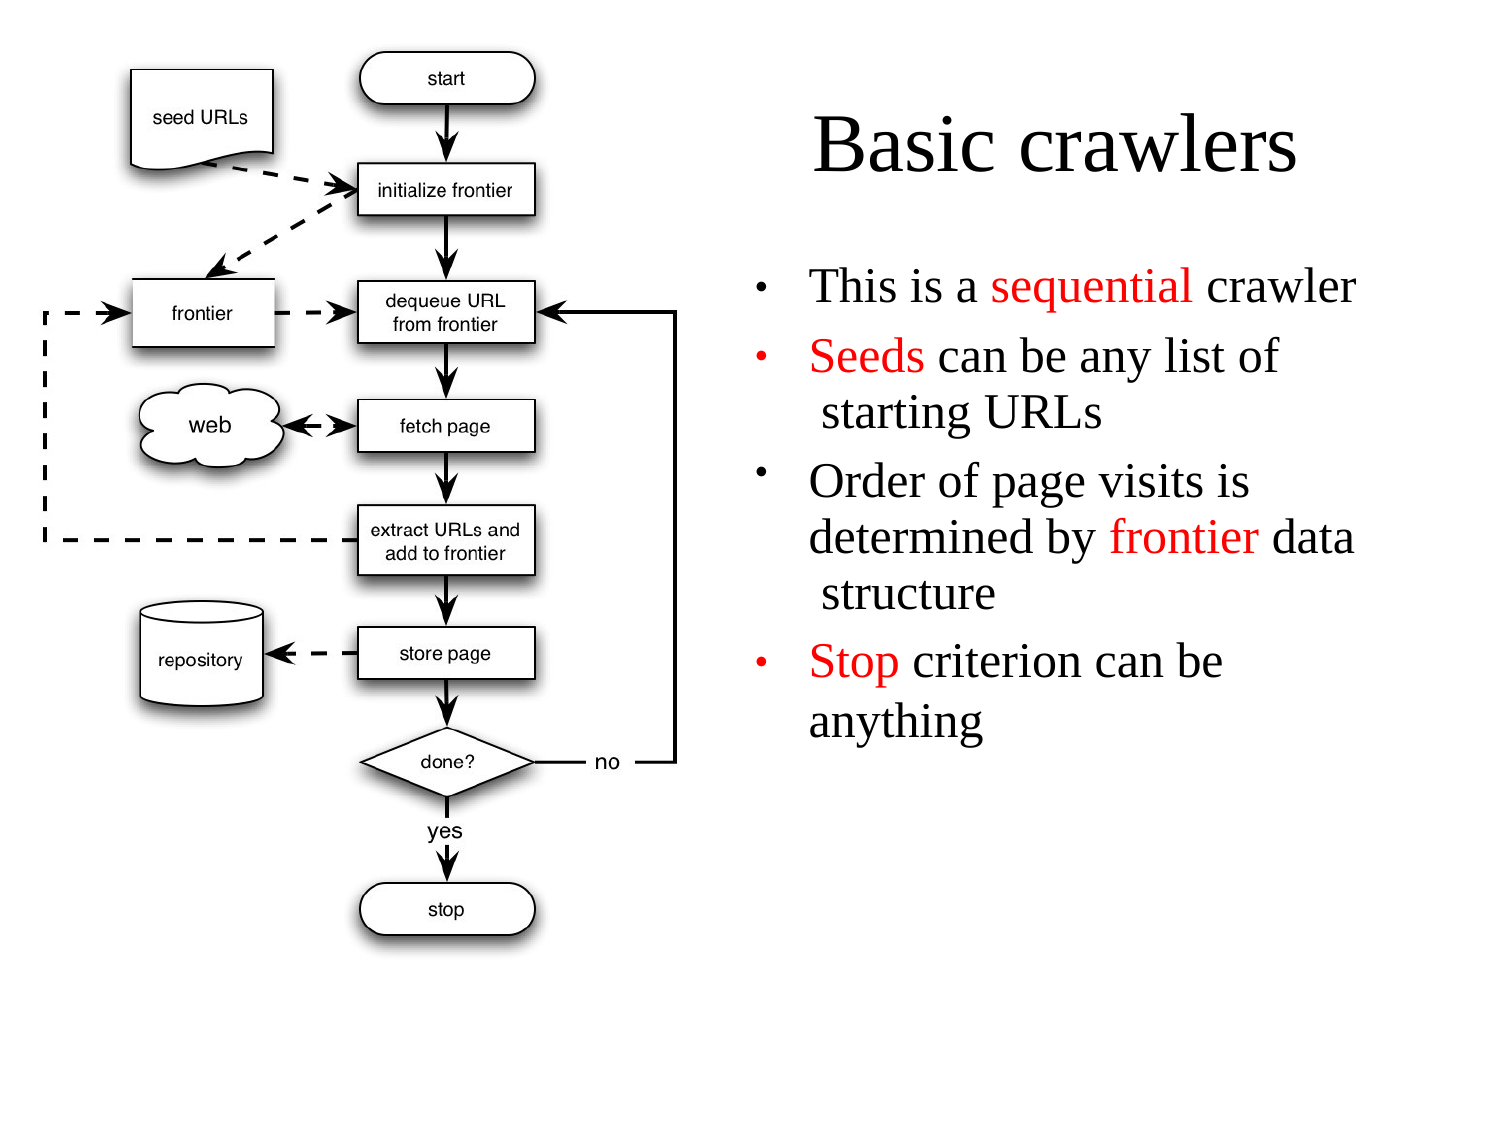

# Basic crawlers
This is a sequential crawler
Seeds can be any list of  starting URLs
Order of page visits is  determined by frontier data  structure
Stop criterion can be anything
•
•

•
•